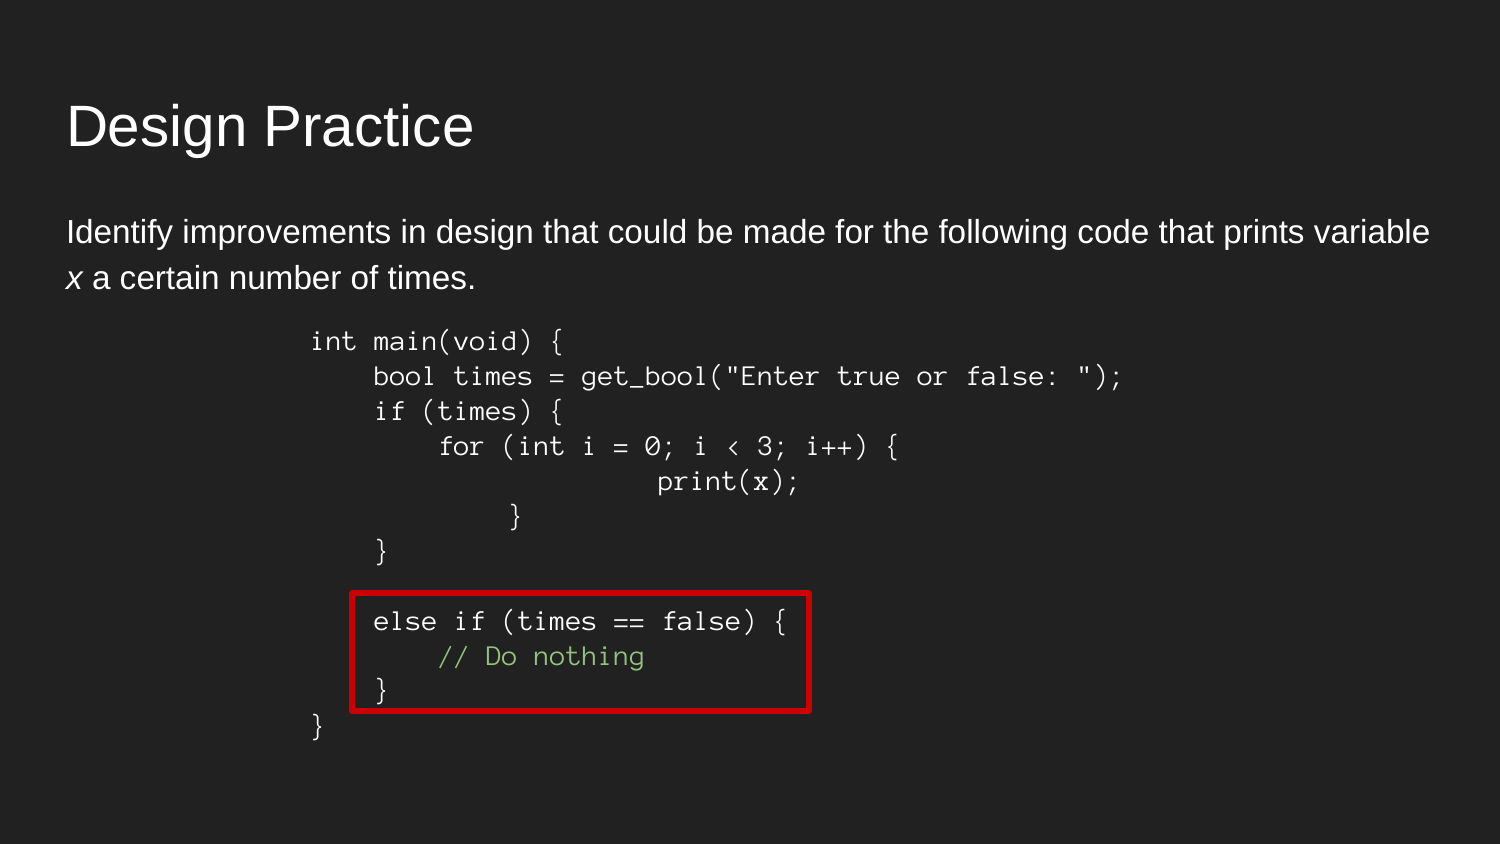

# Design Practice
Identify improvements in design that could be made for the following code that prints variable x a certain number of times.
int main(void) {
    bool times = get_bool("Enter true or false: ");
    if (times) {
        for (int i = 0; i < 3; i++) {
		   print(x);
	   }
    }

    else if (times == false) {
        // Do nothing
    }
}